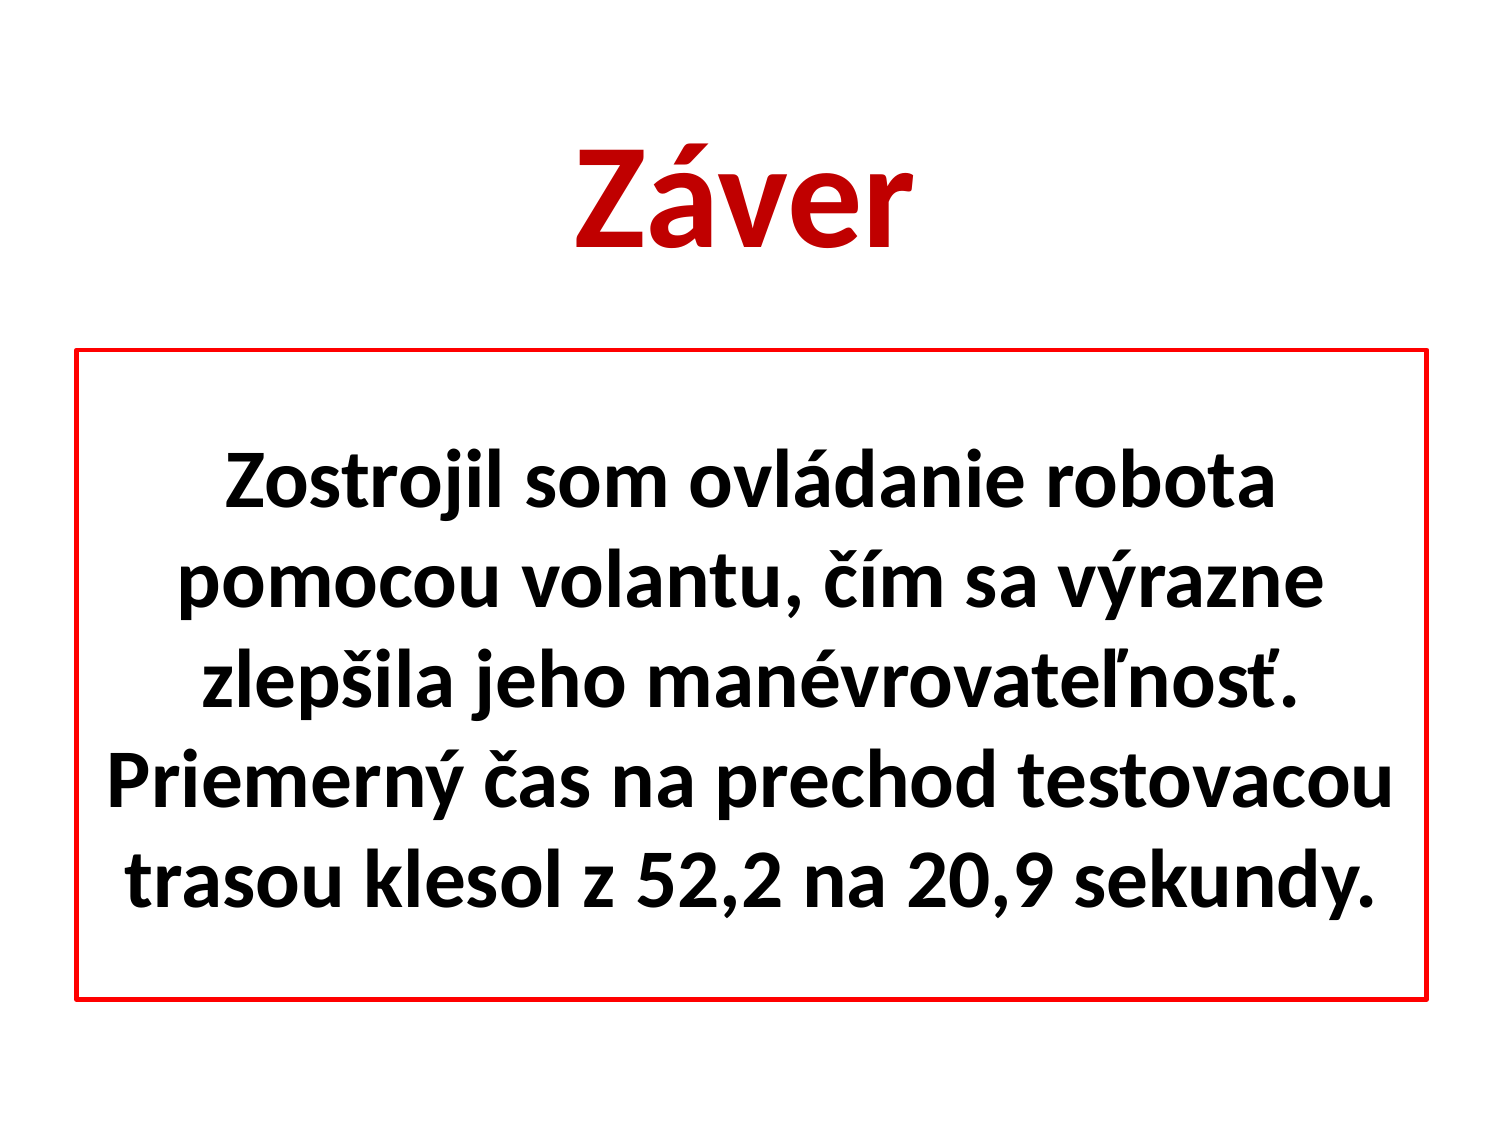

Záver

Zostrojil som ovládanie robota pomocou volantu, čím sa výrazne zlepšila jeho manévrovateľnosť. Priemerný čas na prechod testovacou trasou klesol z 52,2 na 20,9 sekundy.